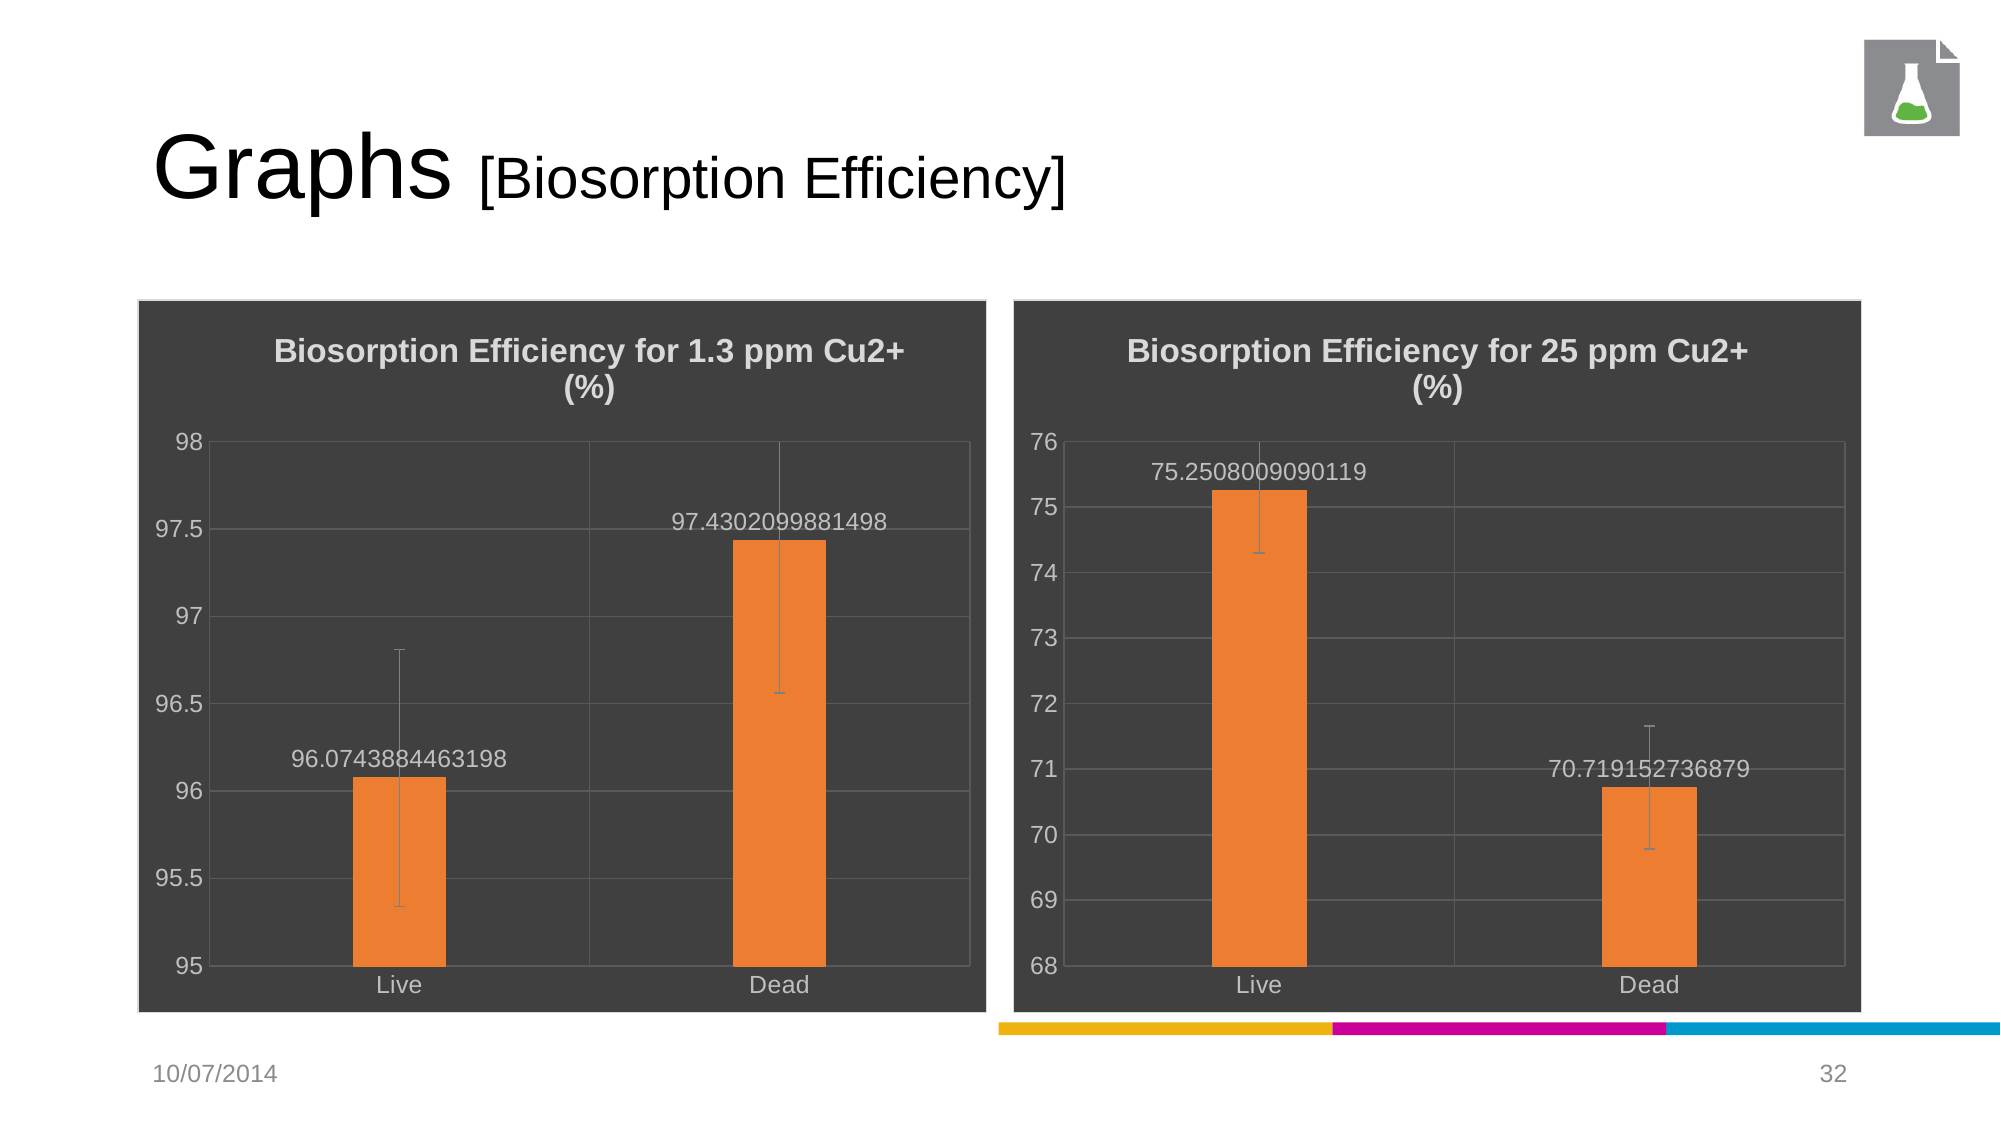

# Graphs [Biosorption Efficiency]

### Chart: Biosorption Efficiency for 1.3 ppm Cu2+ (%)

| Category | Biosorption Efficiency (%) |
|---|---|
| Live | 96.07438844631982 |
| Dead | 97.43020998814981 |

### Chart: Biosorption Efficiency for 25 ppm Cu2+ (%)

| Category | Biosorption Efficiency |
|---|---|
| Live | 75.25080090901193 |
| Dead | 70.71915273687902 |
10/07/2014
32